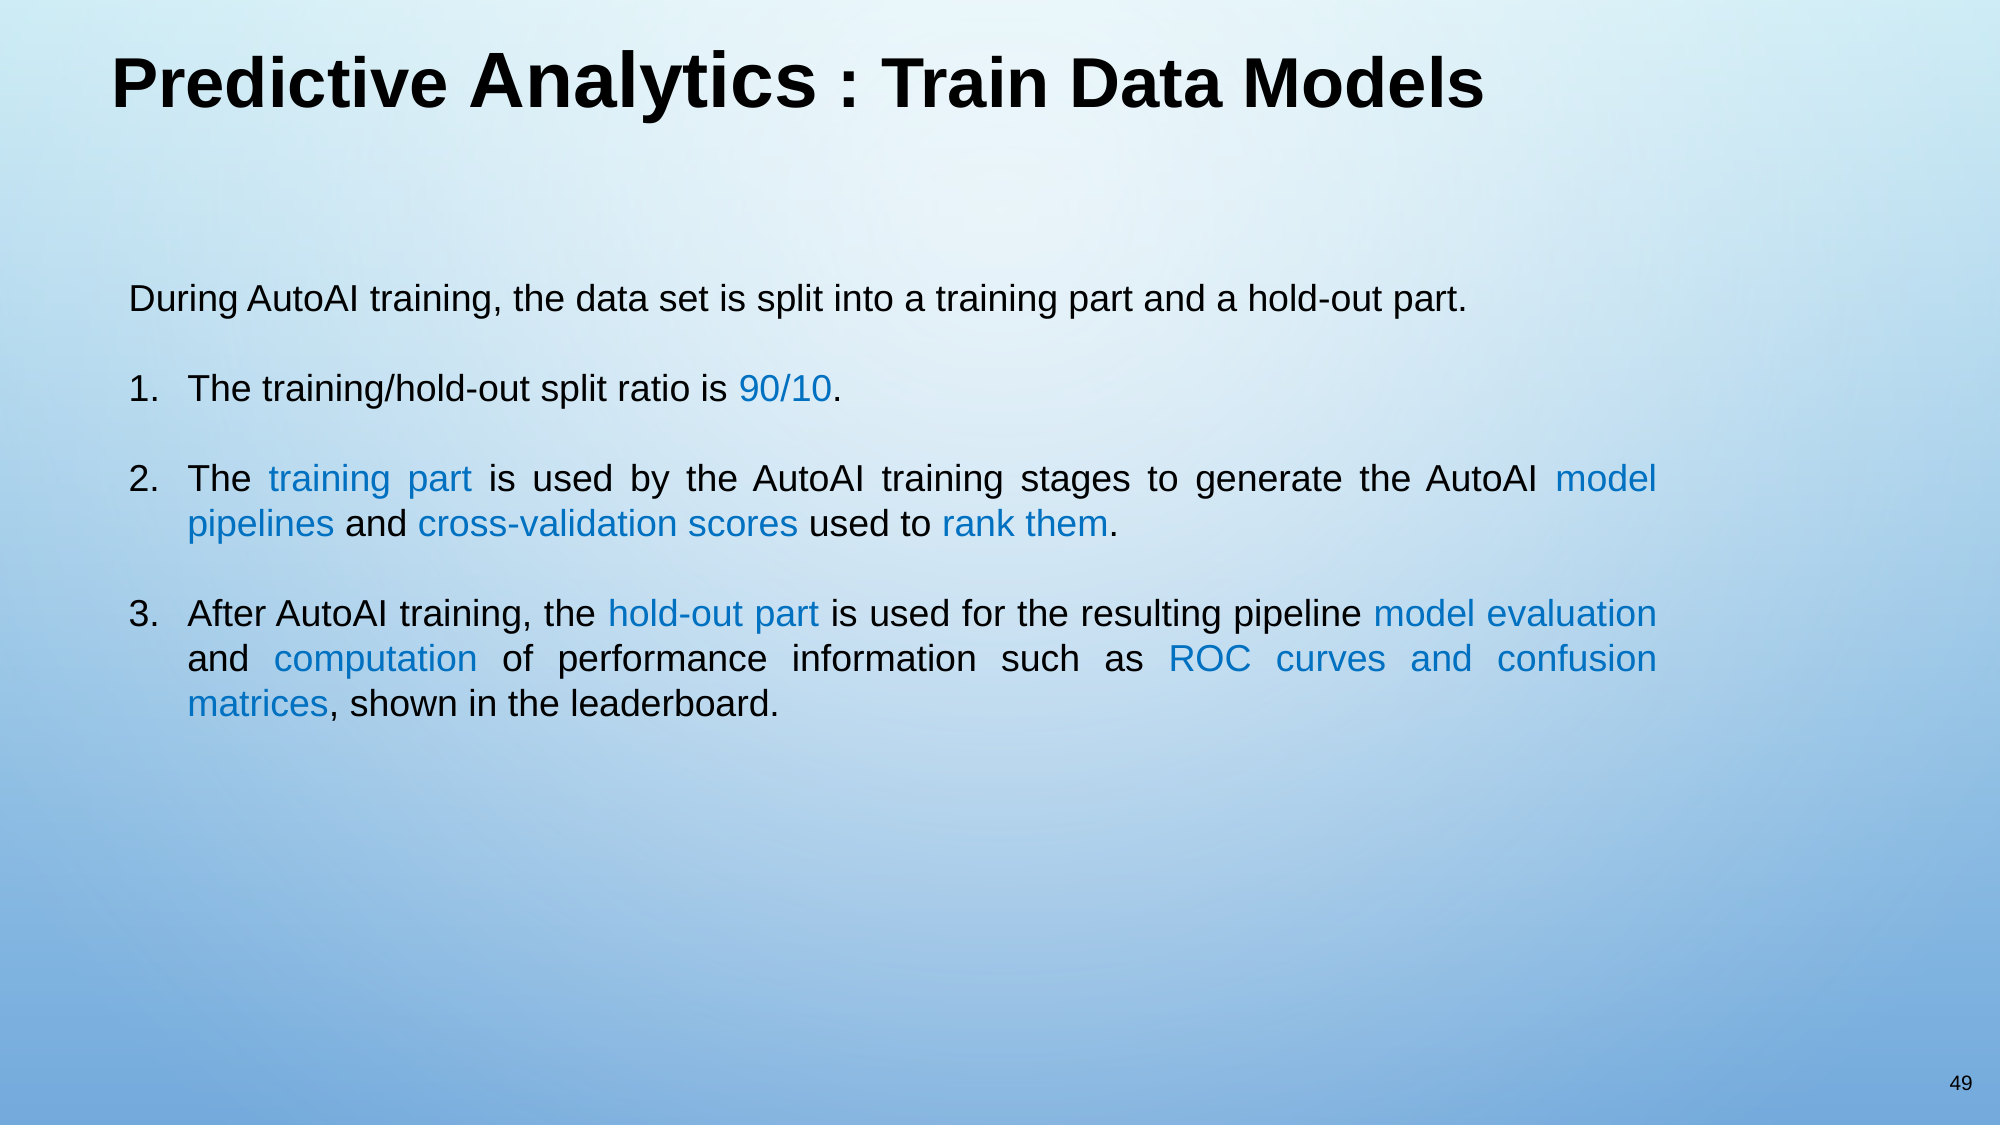

Predictive Analytics : Train Data Models
During AutoAI training, the data set is split into a training part and a hold-out part.

The training/hold-out split ratio is 90/10.

2.	The training part is used by the AutoAI training stages to generate the AutoAI model pipelines and cross-validation scores used to rank them.

3.	After AutoAI training, the hold-out part is used for the resulting pipeline model evaluation and computation of performance information such as ROC curves and confusion matrices, shown in the leaderboard.

49